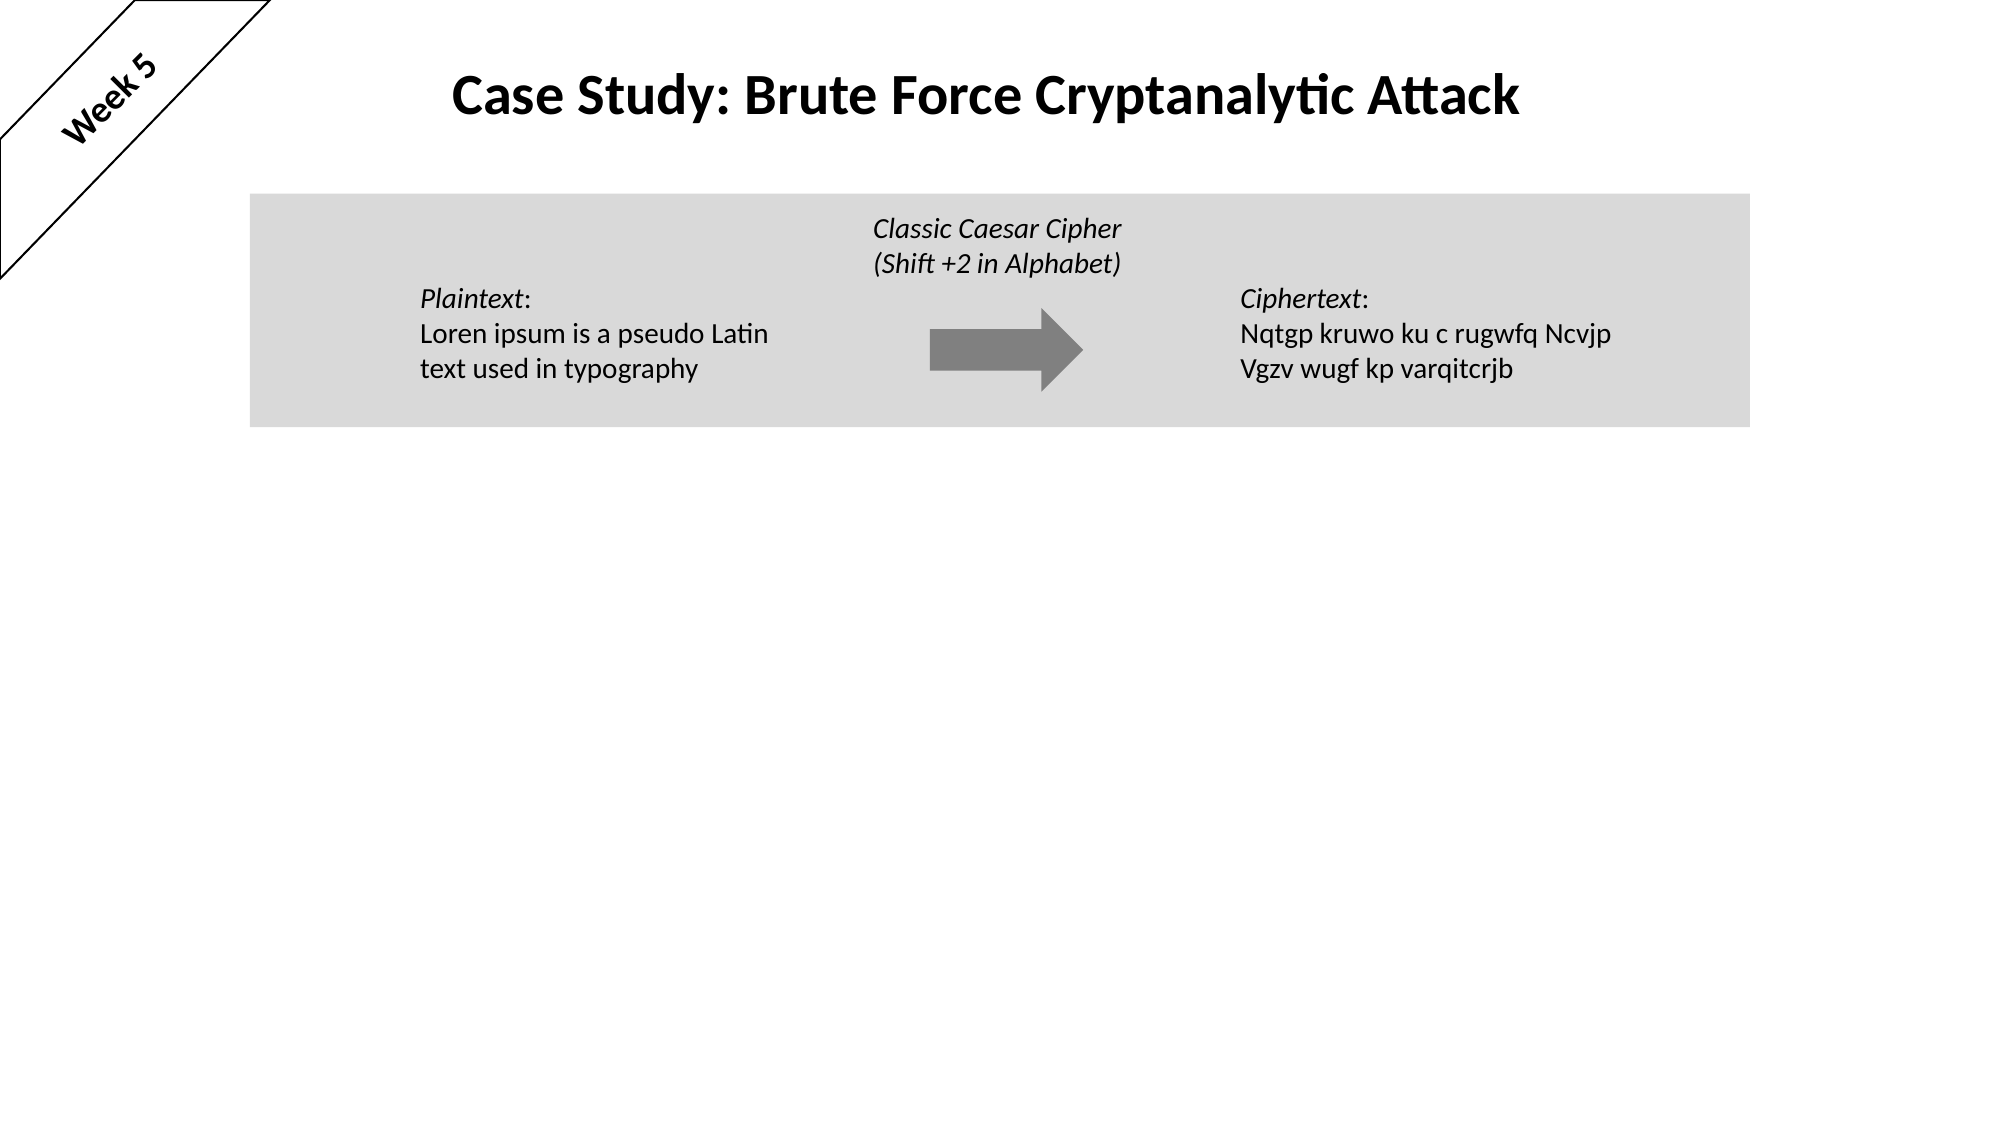

# Case Study: Brute Force Cryptanalytic Attack
Week 5

Classic Caesar Cipher
(Shift +2 in Alphabet)
Plaintext:
Loren ipsum is a pseudo Latin
text used in typography
Ciphertext:
Nqtgp kruwo ku c rugwfq Ncvjp
Vgzv wugf kp varqitcrjb